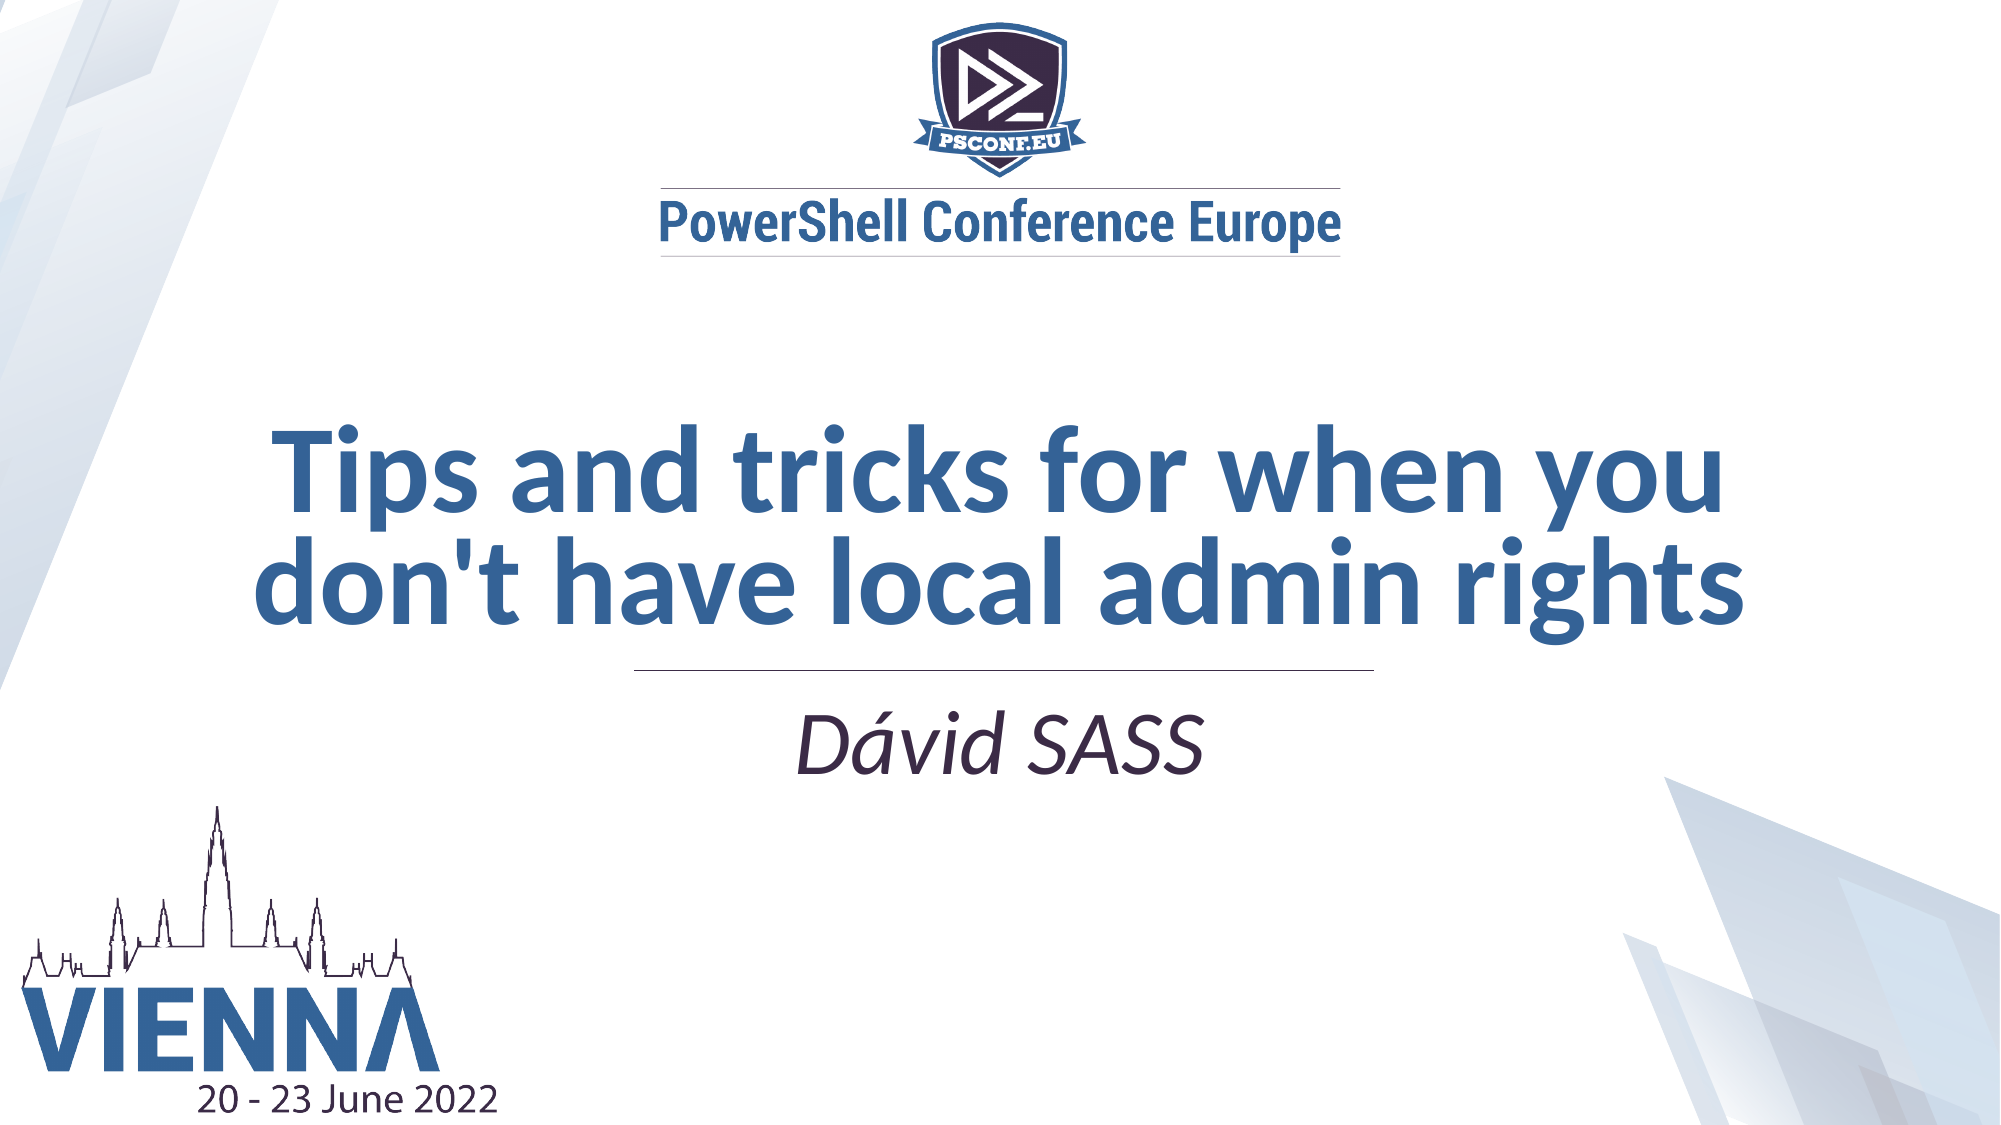

Tips and tricks for when you don't have local admin rights
Dávid SASS